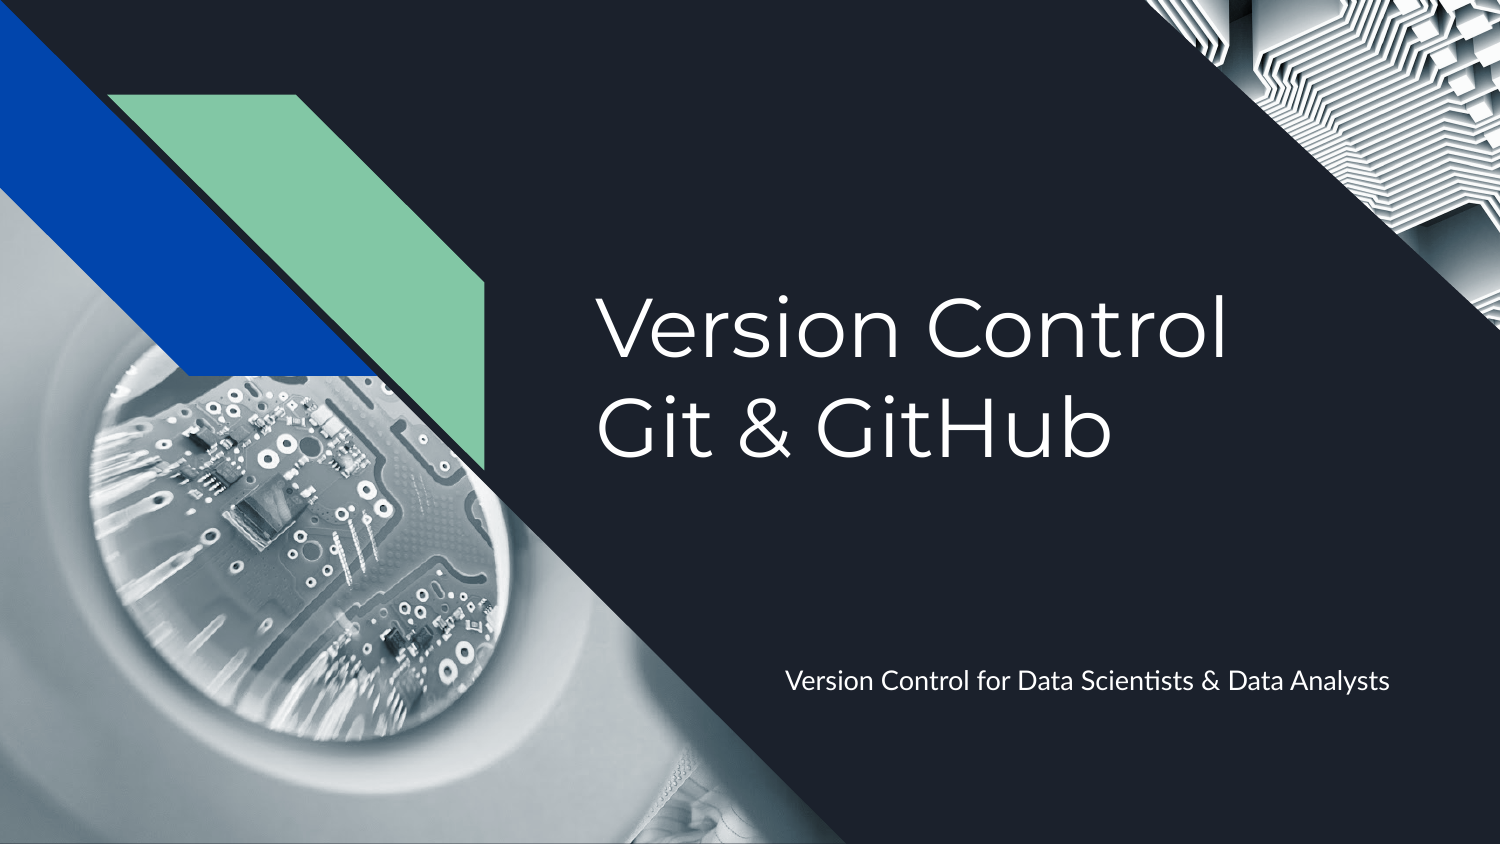

# Version Control
Git & GitHub
Version Control for Data Scientists & Data Analysts